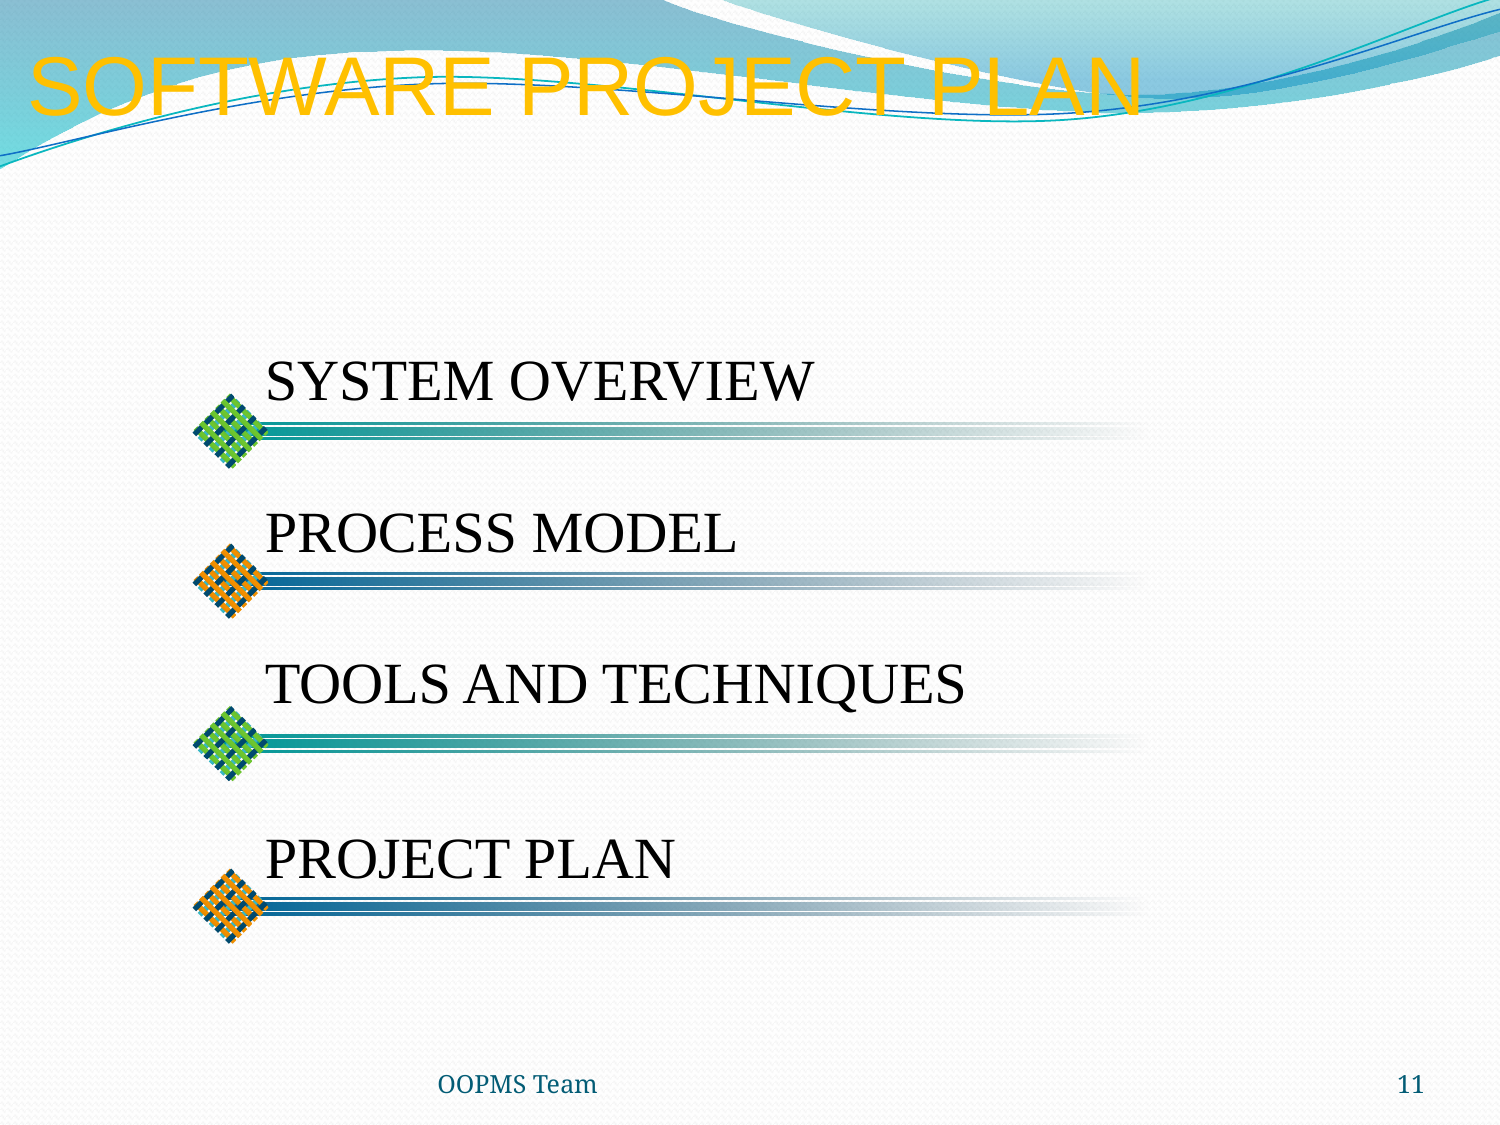

SOFTWARE PROJECT PLAN
SYSTEM OVERVIEW

PROCESS MODEL

TOOLS AND TECHNIQUES

PROJECT PLAN

OOPMS Team
11